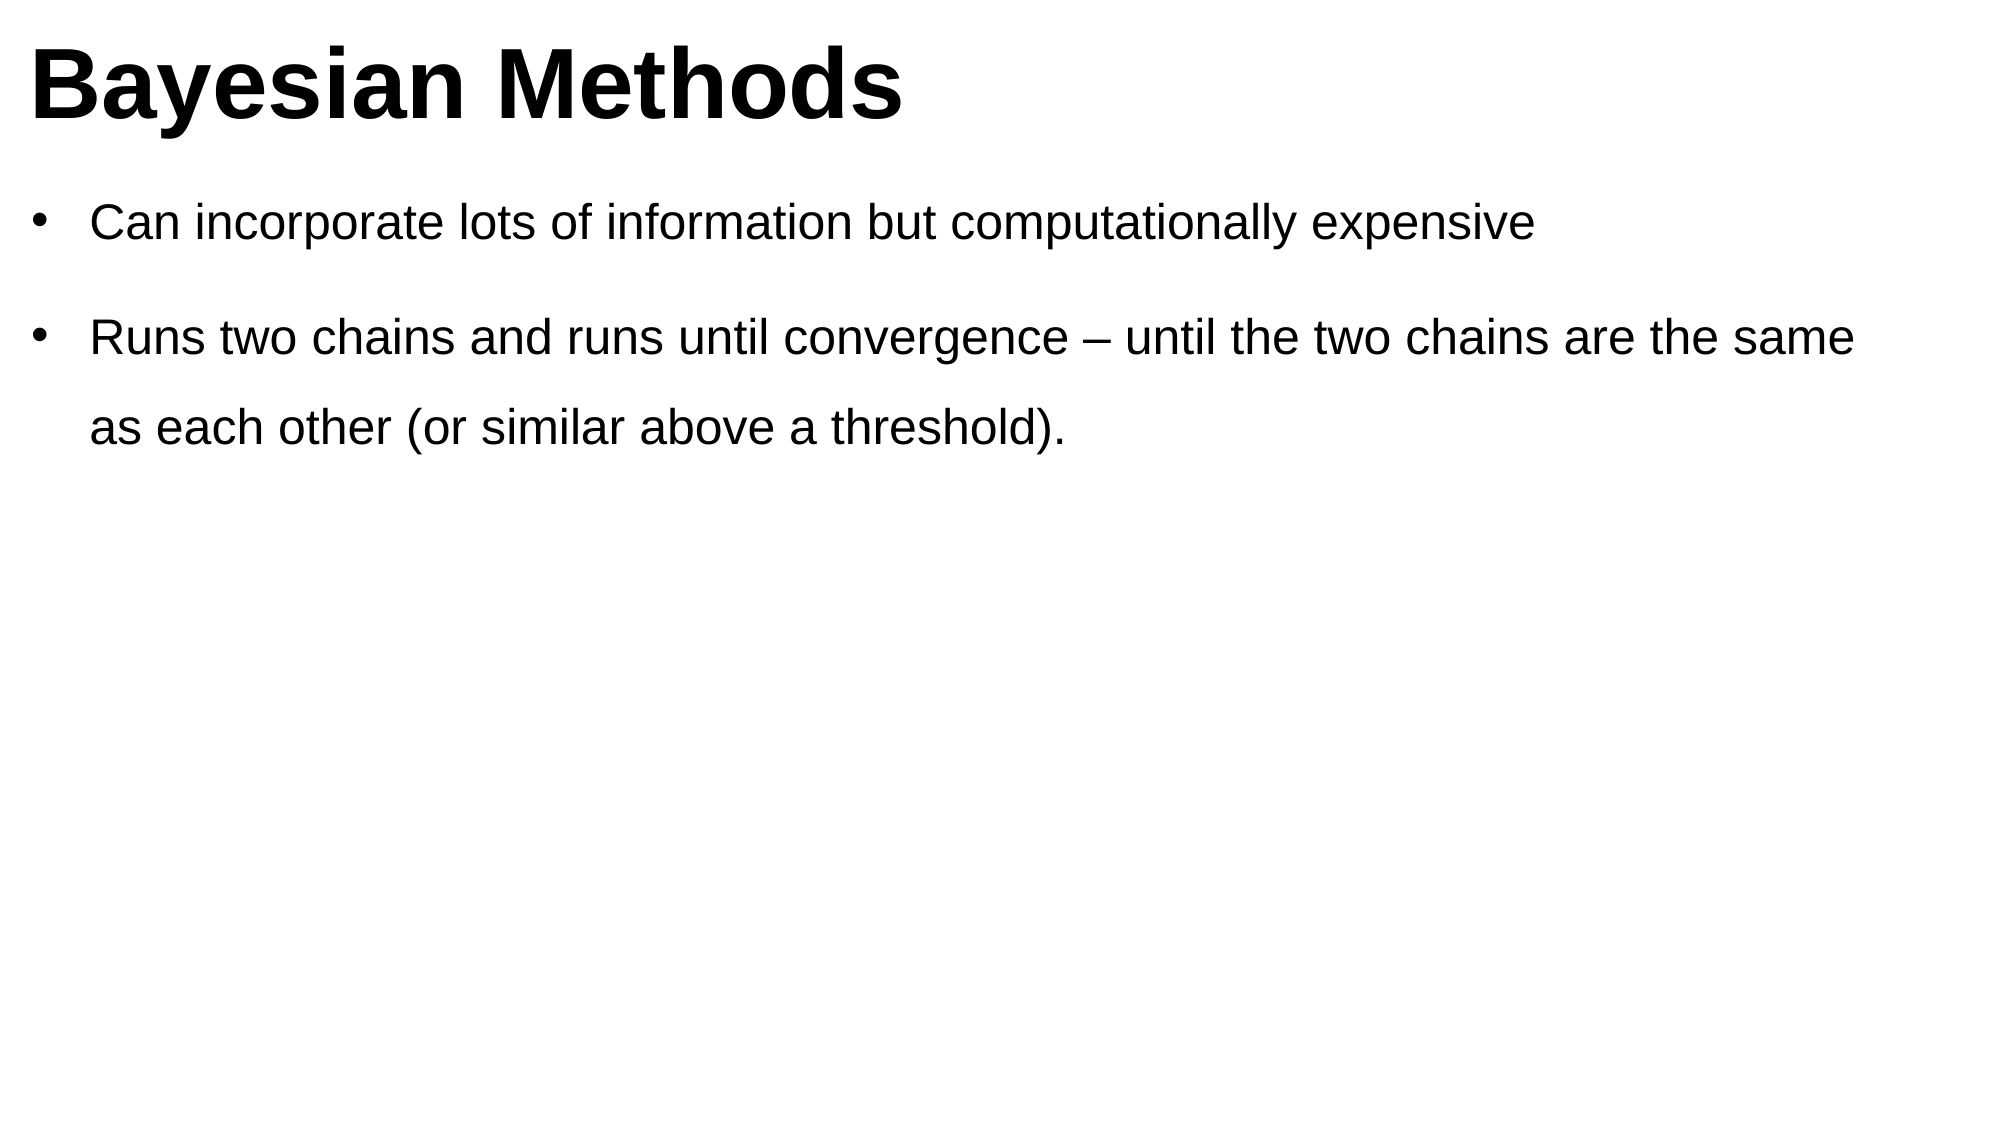

# Bayesian Methods
Can incorporate lots of information but computationally expensive
Runs two chains and runs until convergence – until the two chains are the same as each other (or similar above a threshold).